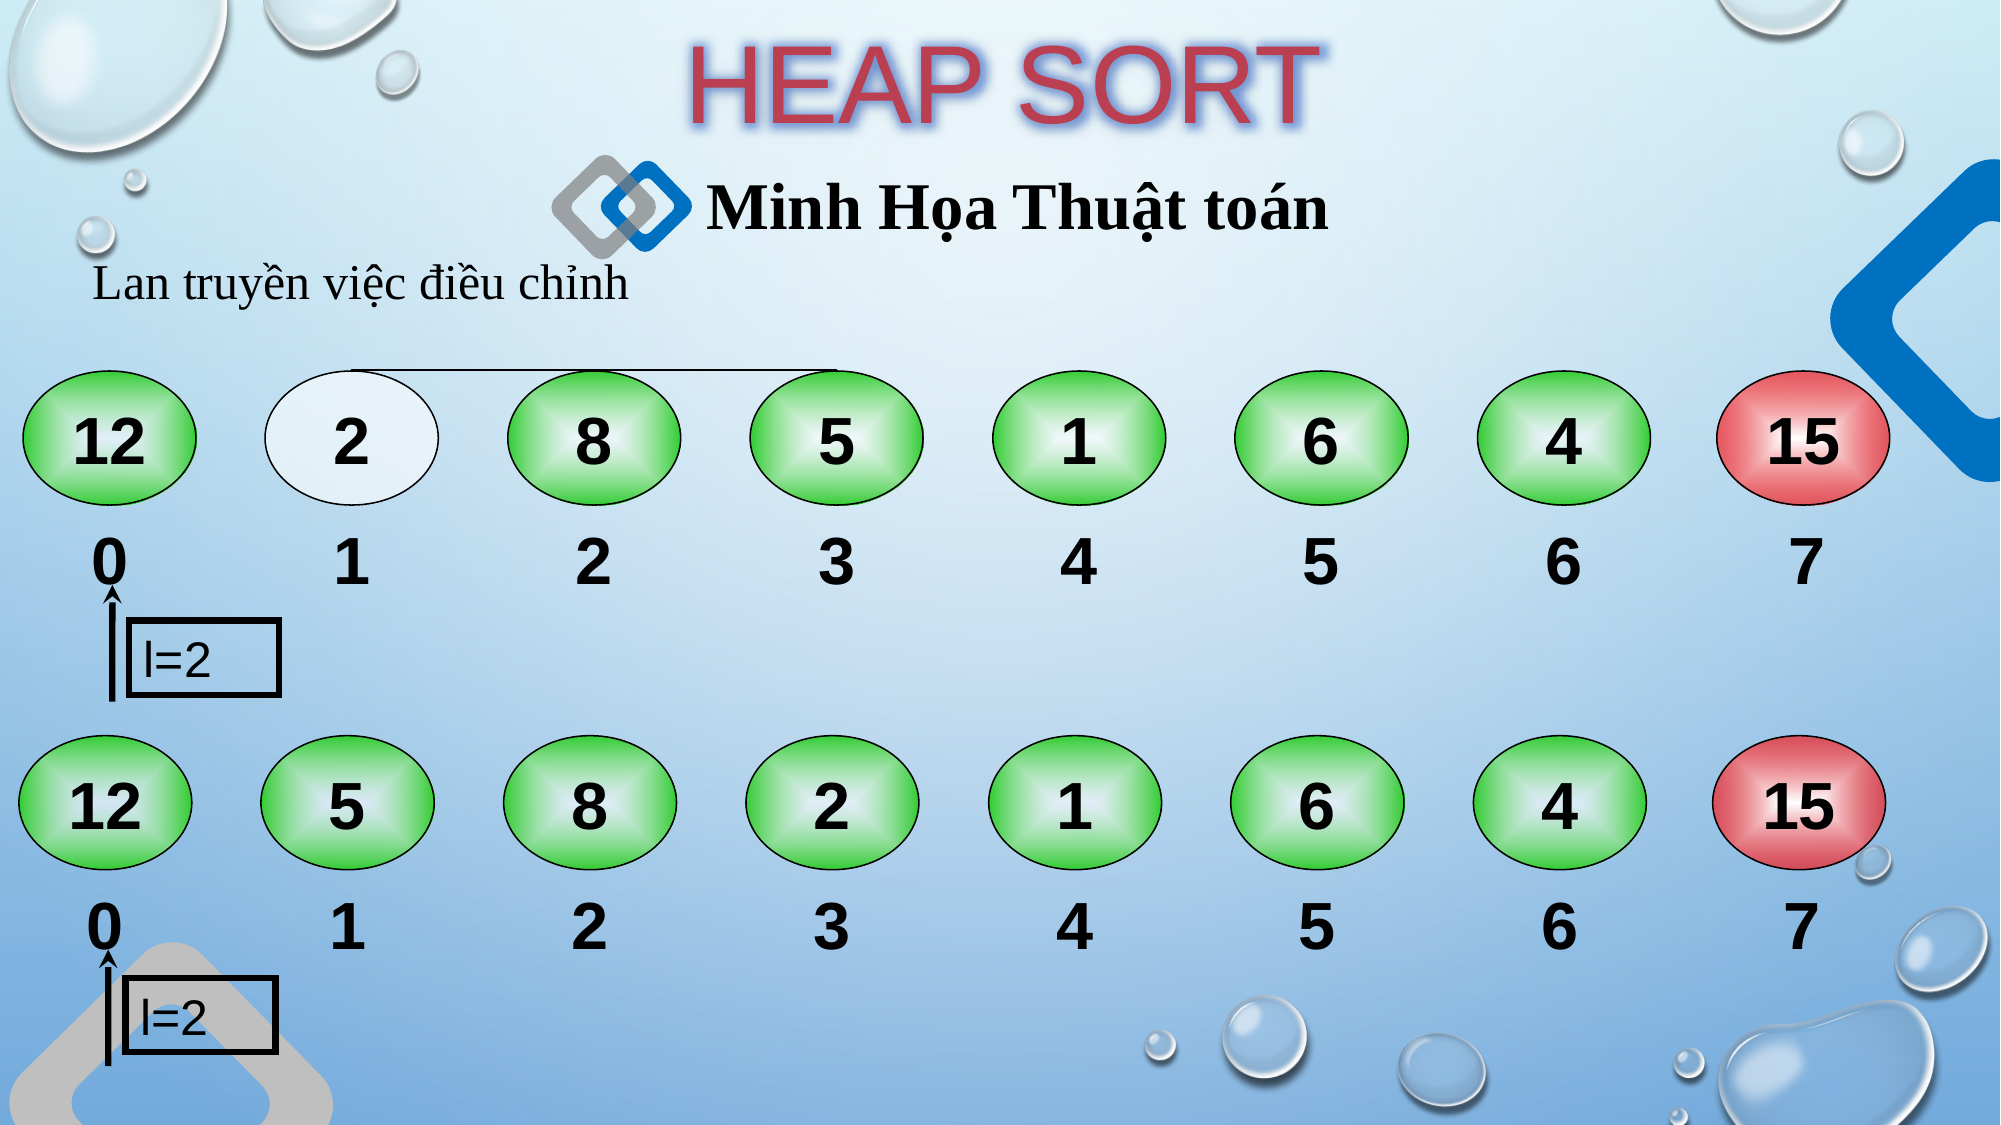

HEAP SORT
Minh Họa Thuật toán

Lan truyền việc điều chỉnh
12
2
8
5
1
6
4
15
0
1
2
3
4
5
6
7

l=2
5
8
2
1
6
4
12
15
0
1
2
3
4
5
6
7

l=2